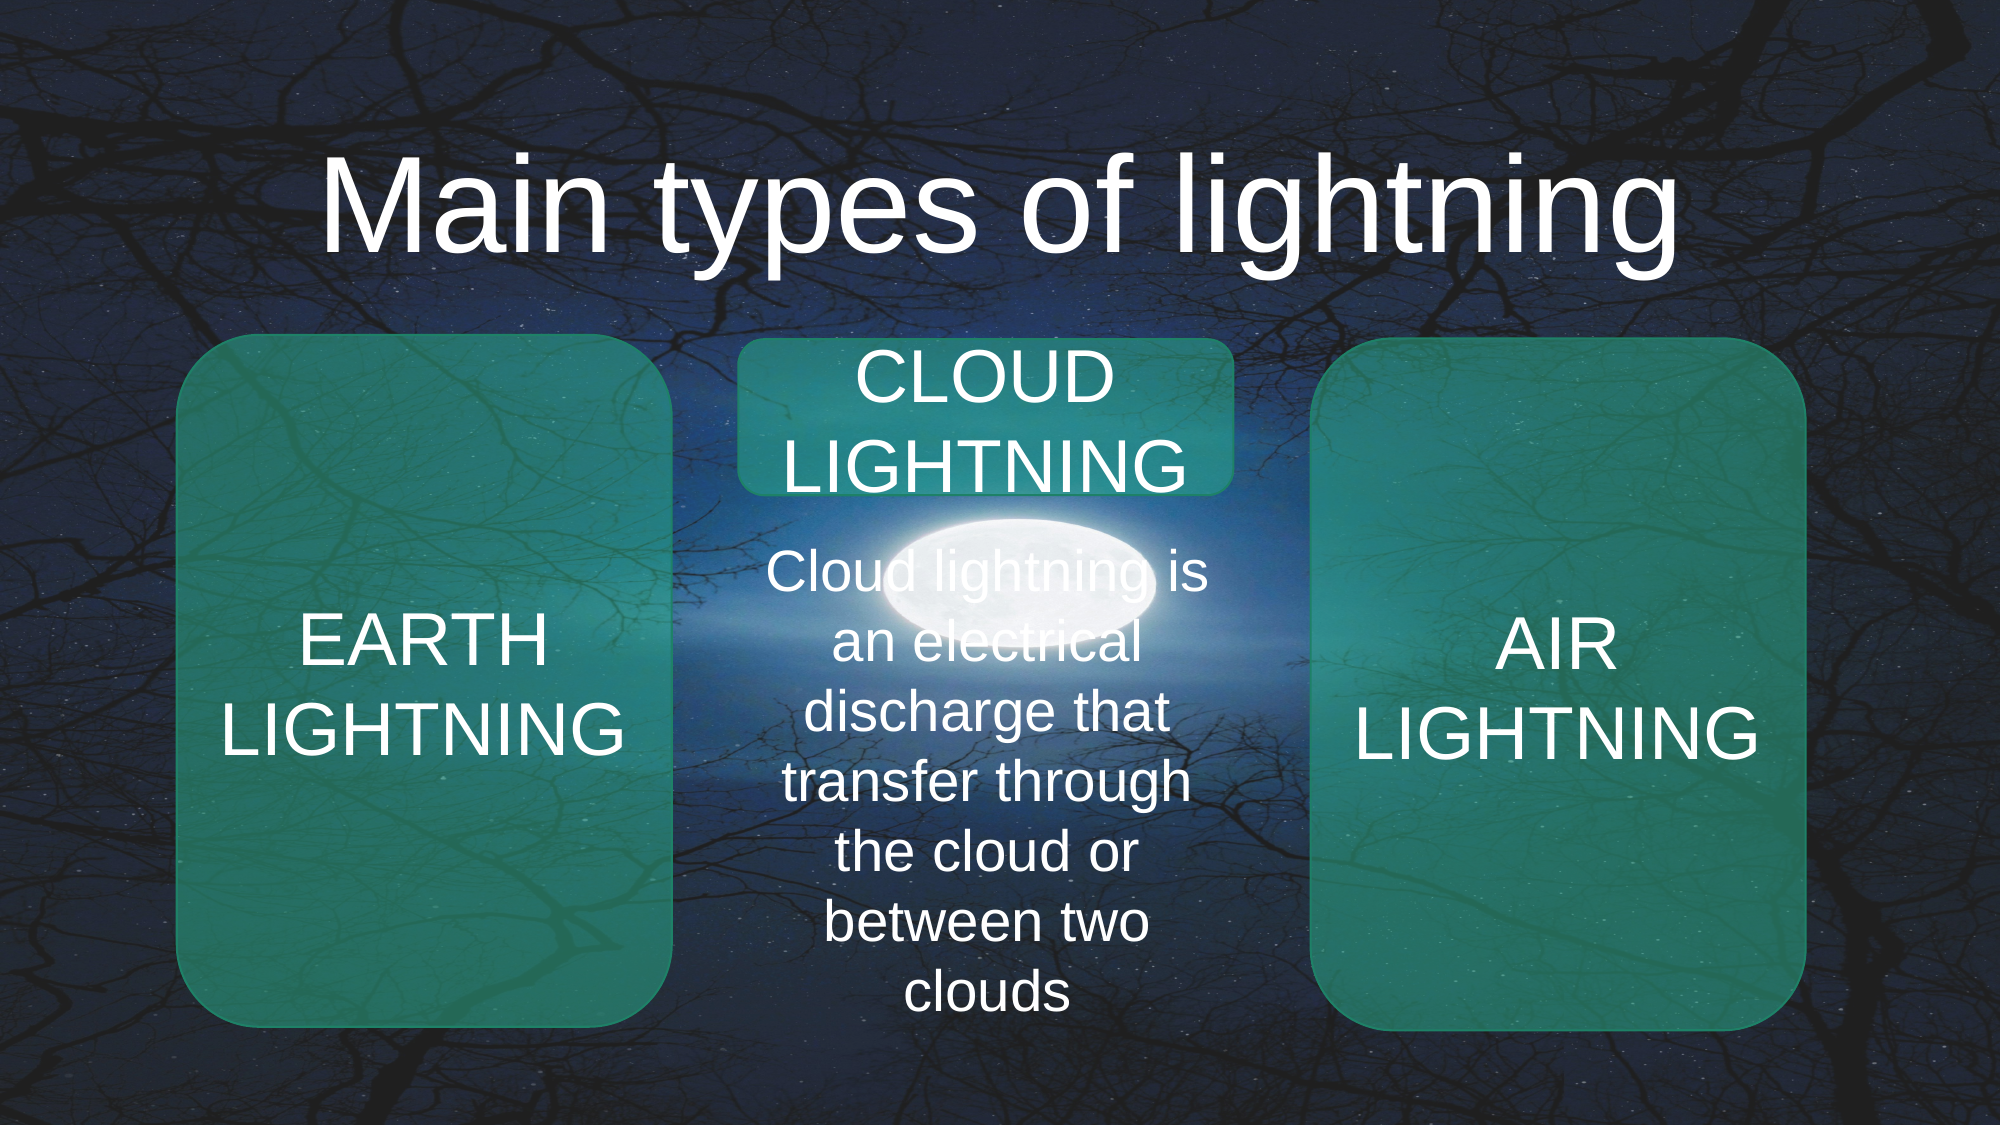

Main types of lightning
EARTH LIGHTNING
AIR LIGHTNING
CLOUD LIGHTNING
Cloud lightning is an electrical discharge that transfer through the cloud or between two clouds
Earth lightning is an electrical discharge that transfer from a cloud to the earth
Air lightning is an electrical discharge that transfer from a cloud into the air